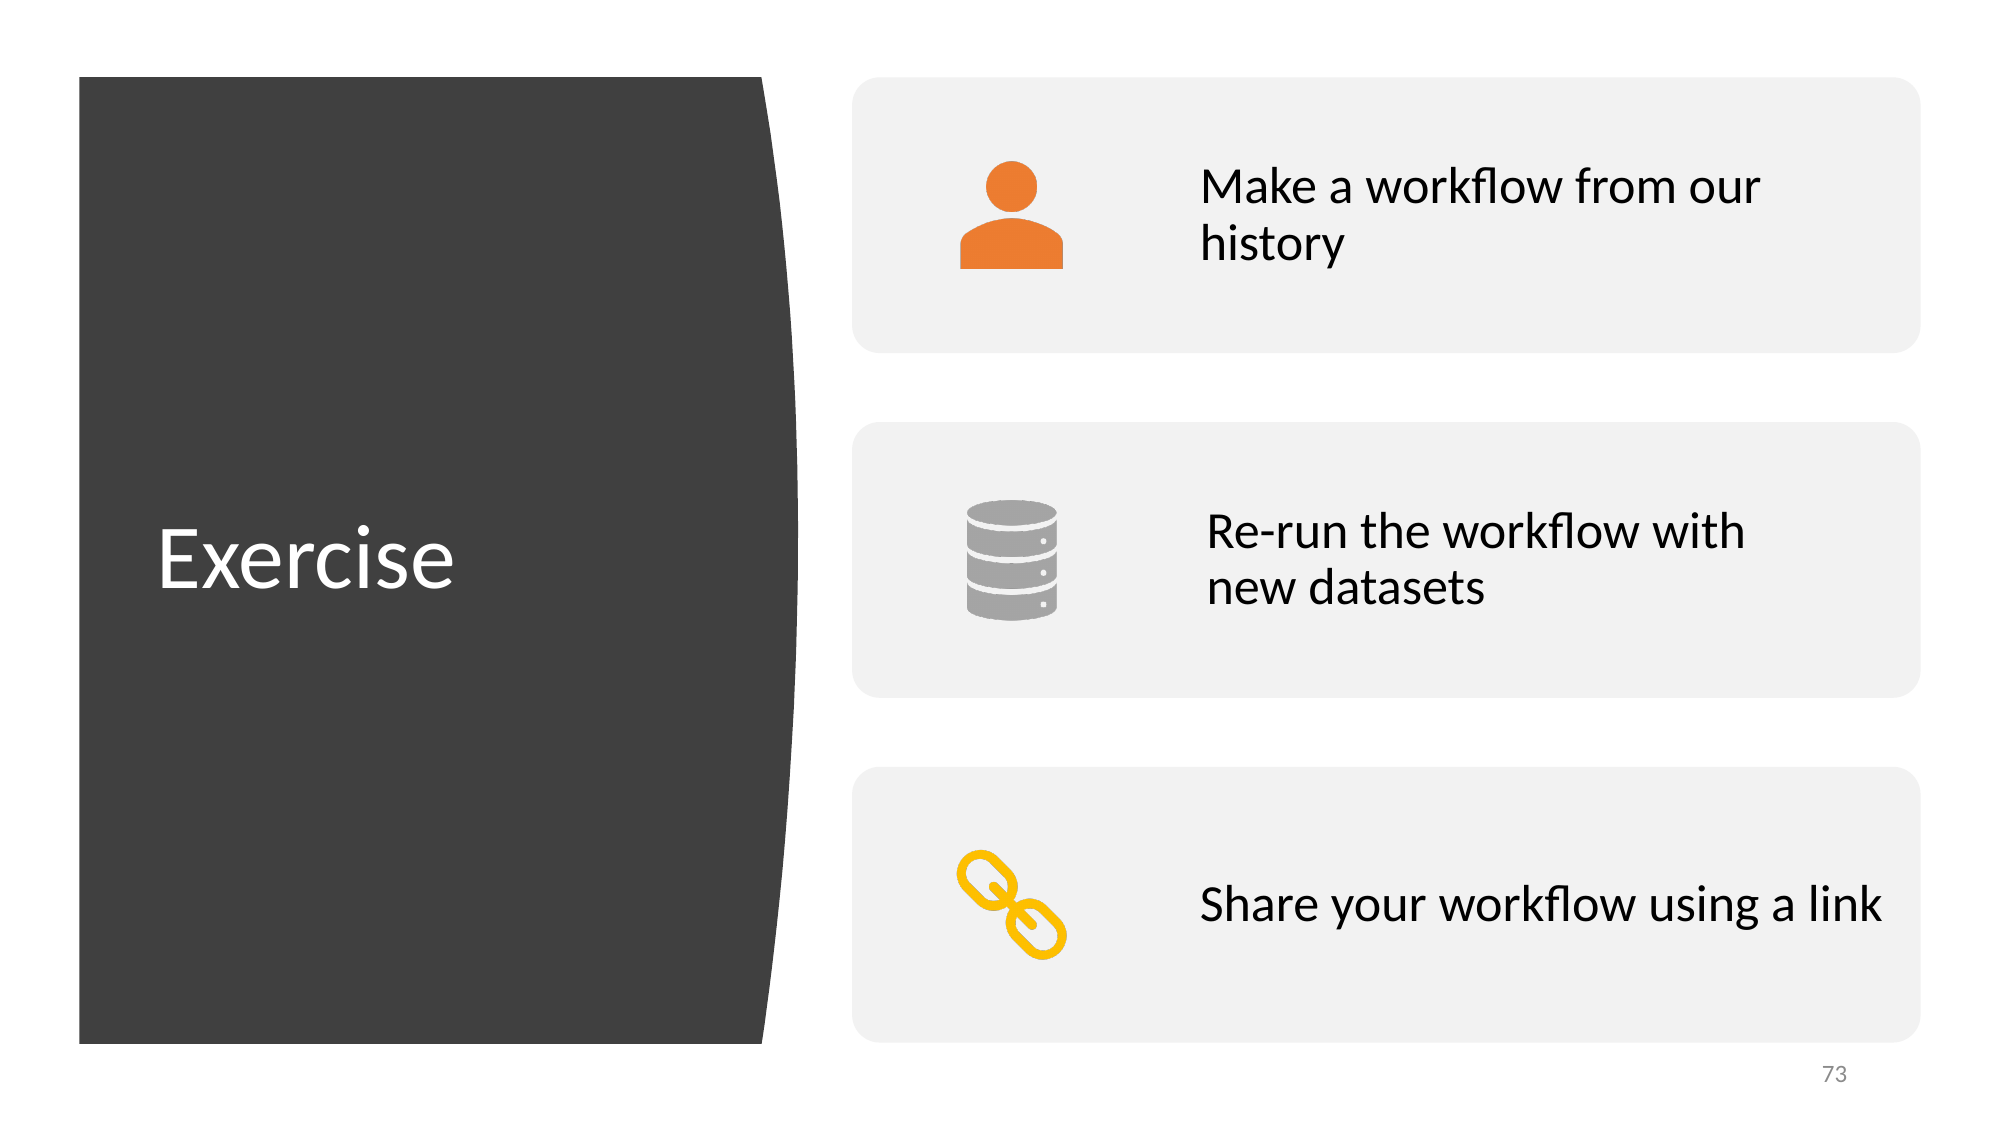

Make a workflow from our history
Re-run the workflow with new datasets

Share your workflow using a link

# Exercise
73